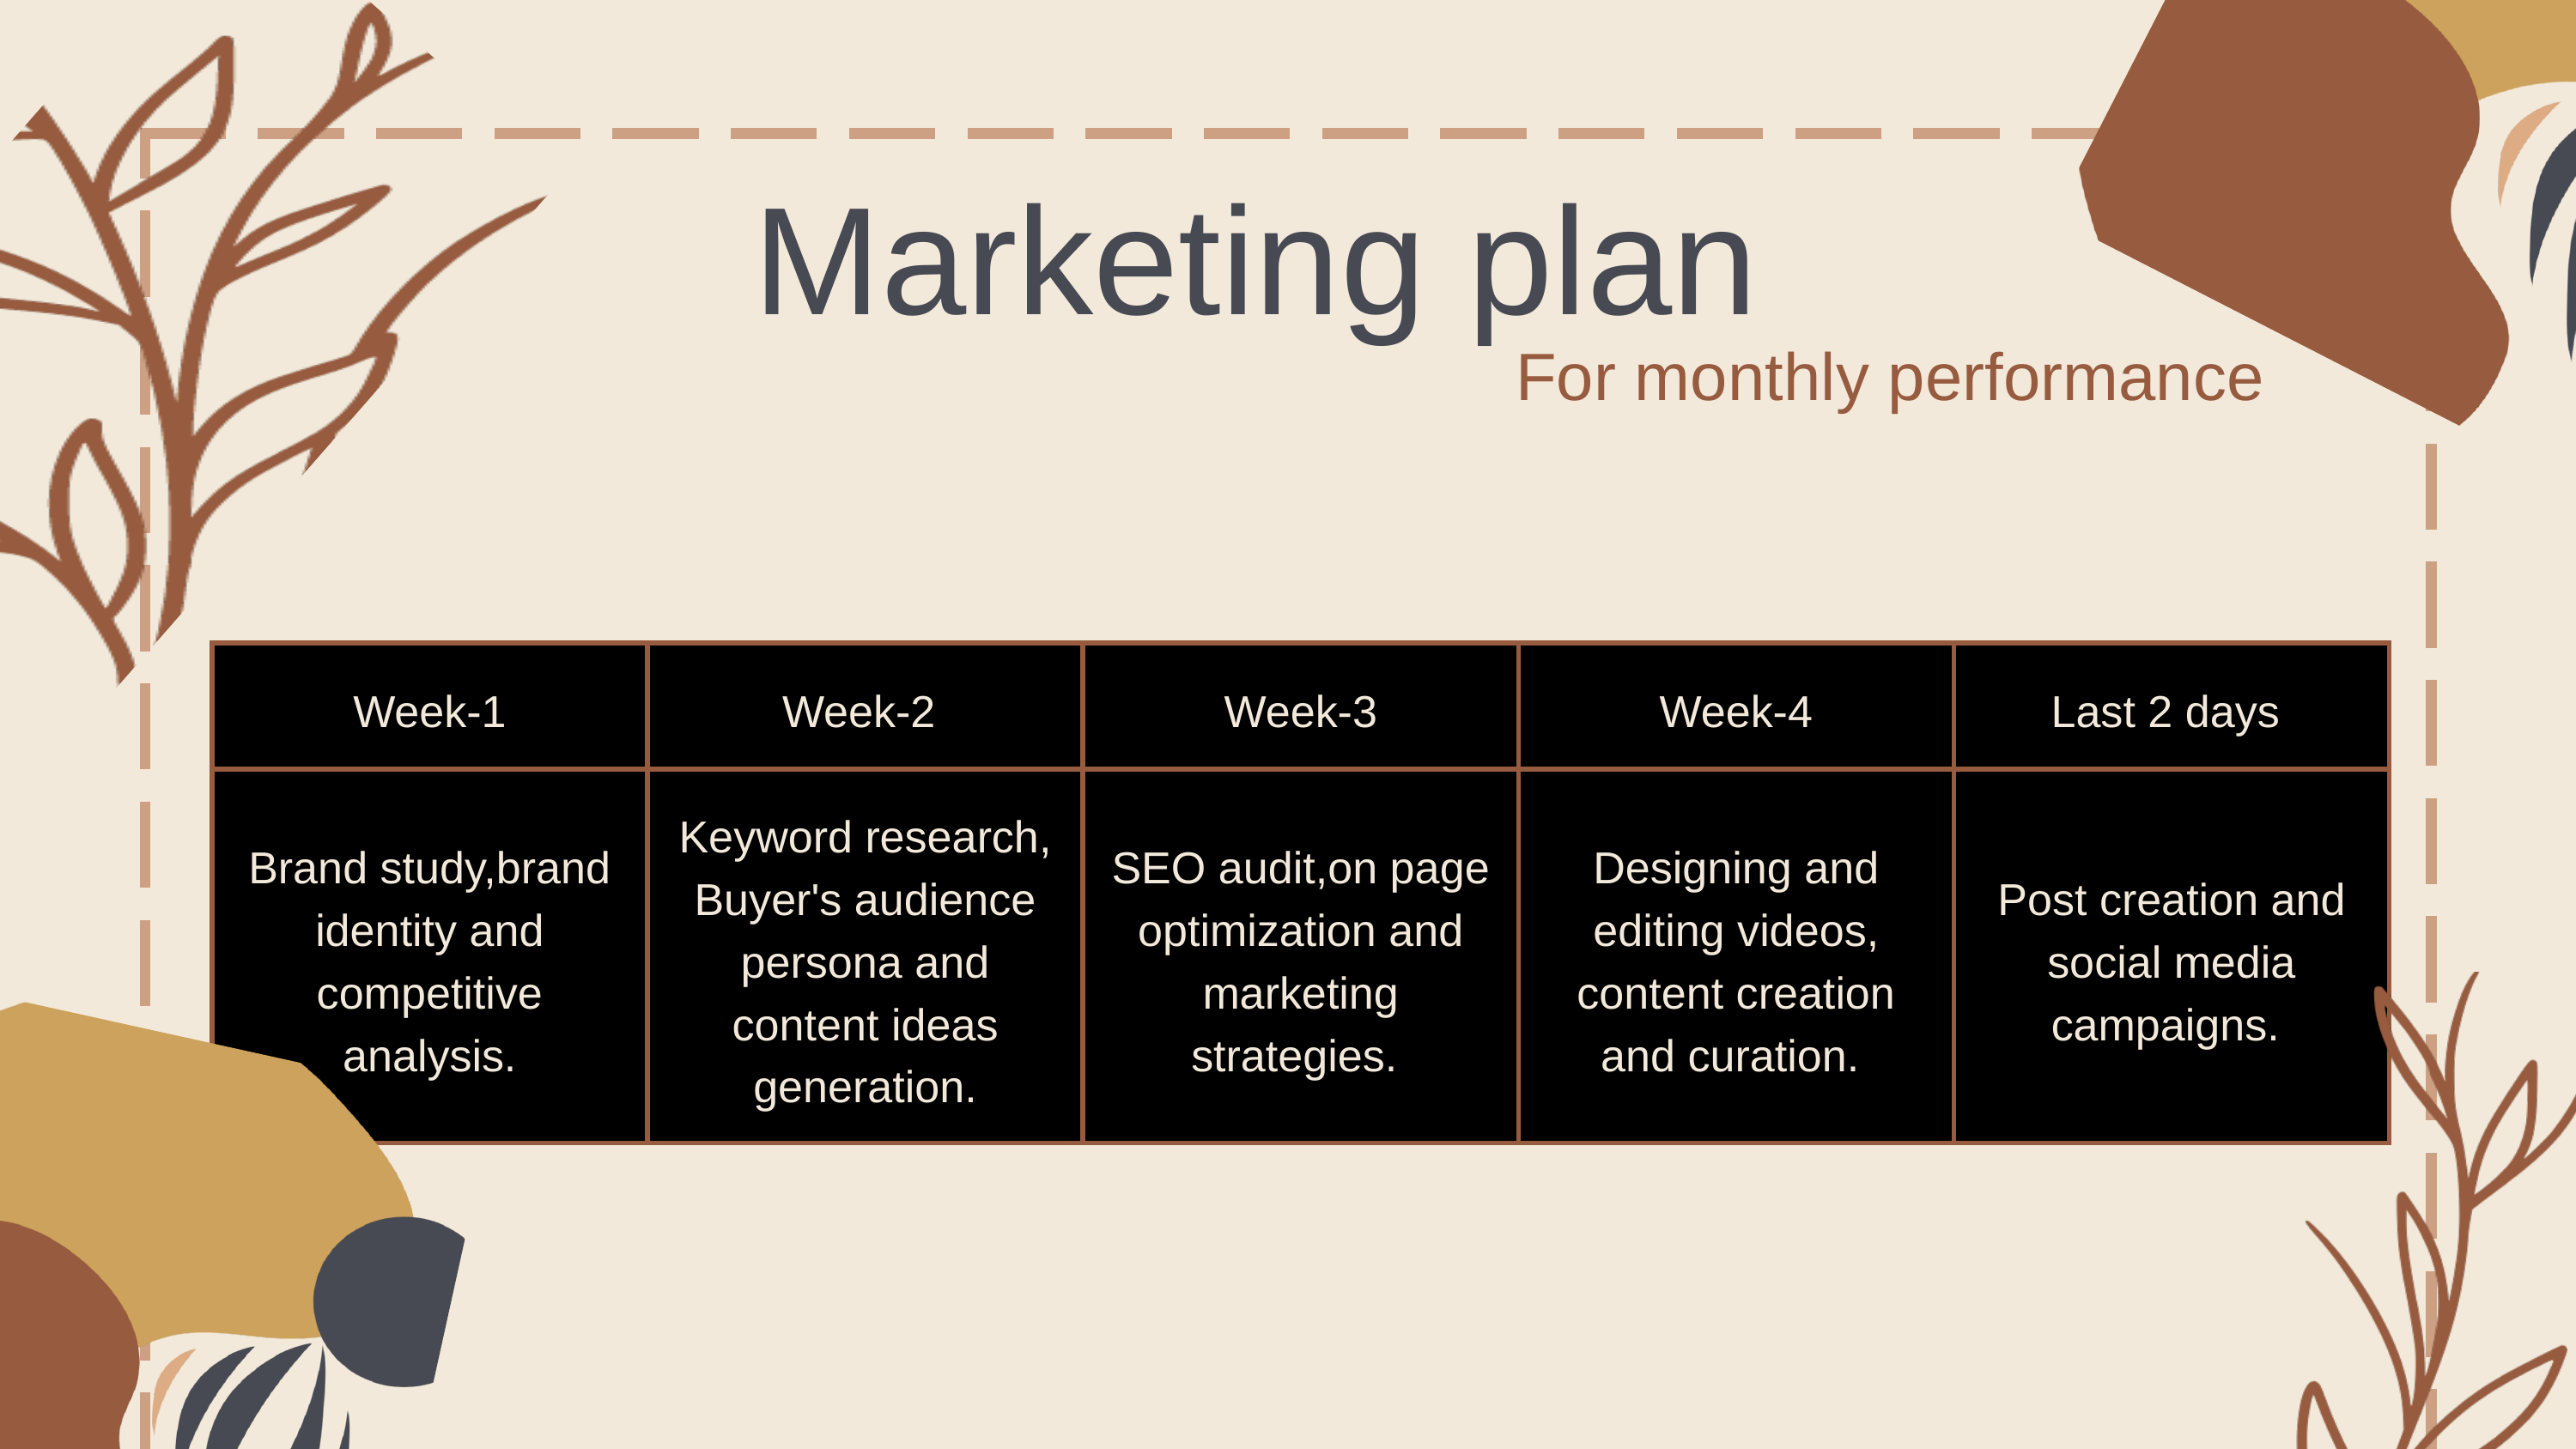

Marketing plan
For monthly performance
| Week-1 | Week-2 | Week-3 | Week-4 | Last 2 days |
| --- | --- | --- | --- | --- |
| Brand study,brand identity and competitive analysis. | Keyword research, Buyer's audience persona and content ideas generation. | SEO audit,on page optimization and marketing strategies. | Designing and editing videos, content creation and curation. | Post creation and social media campaigns. |